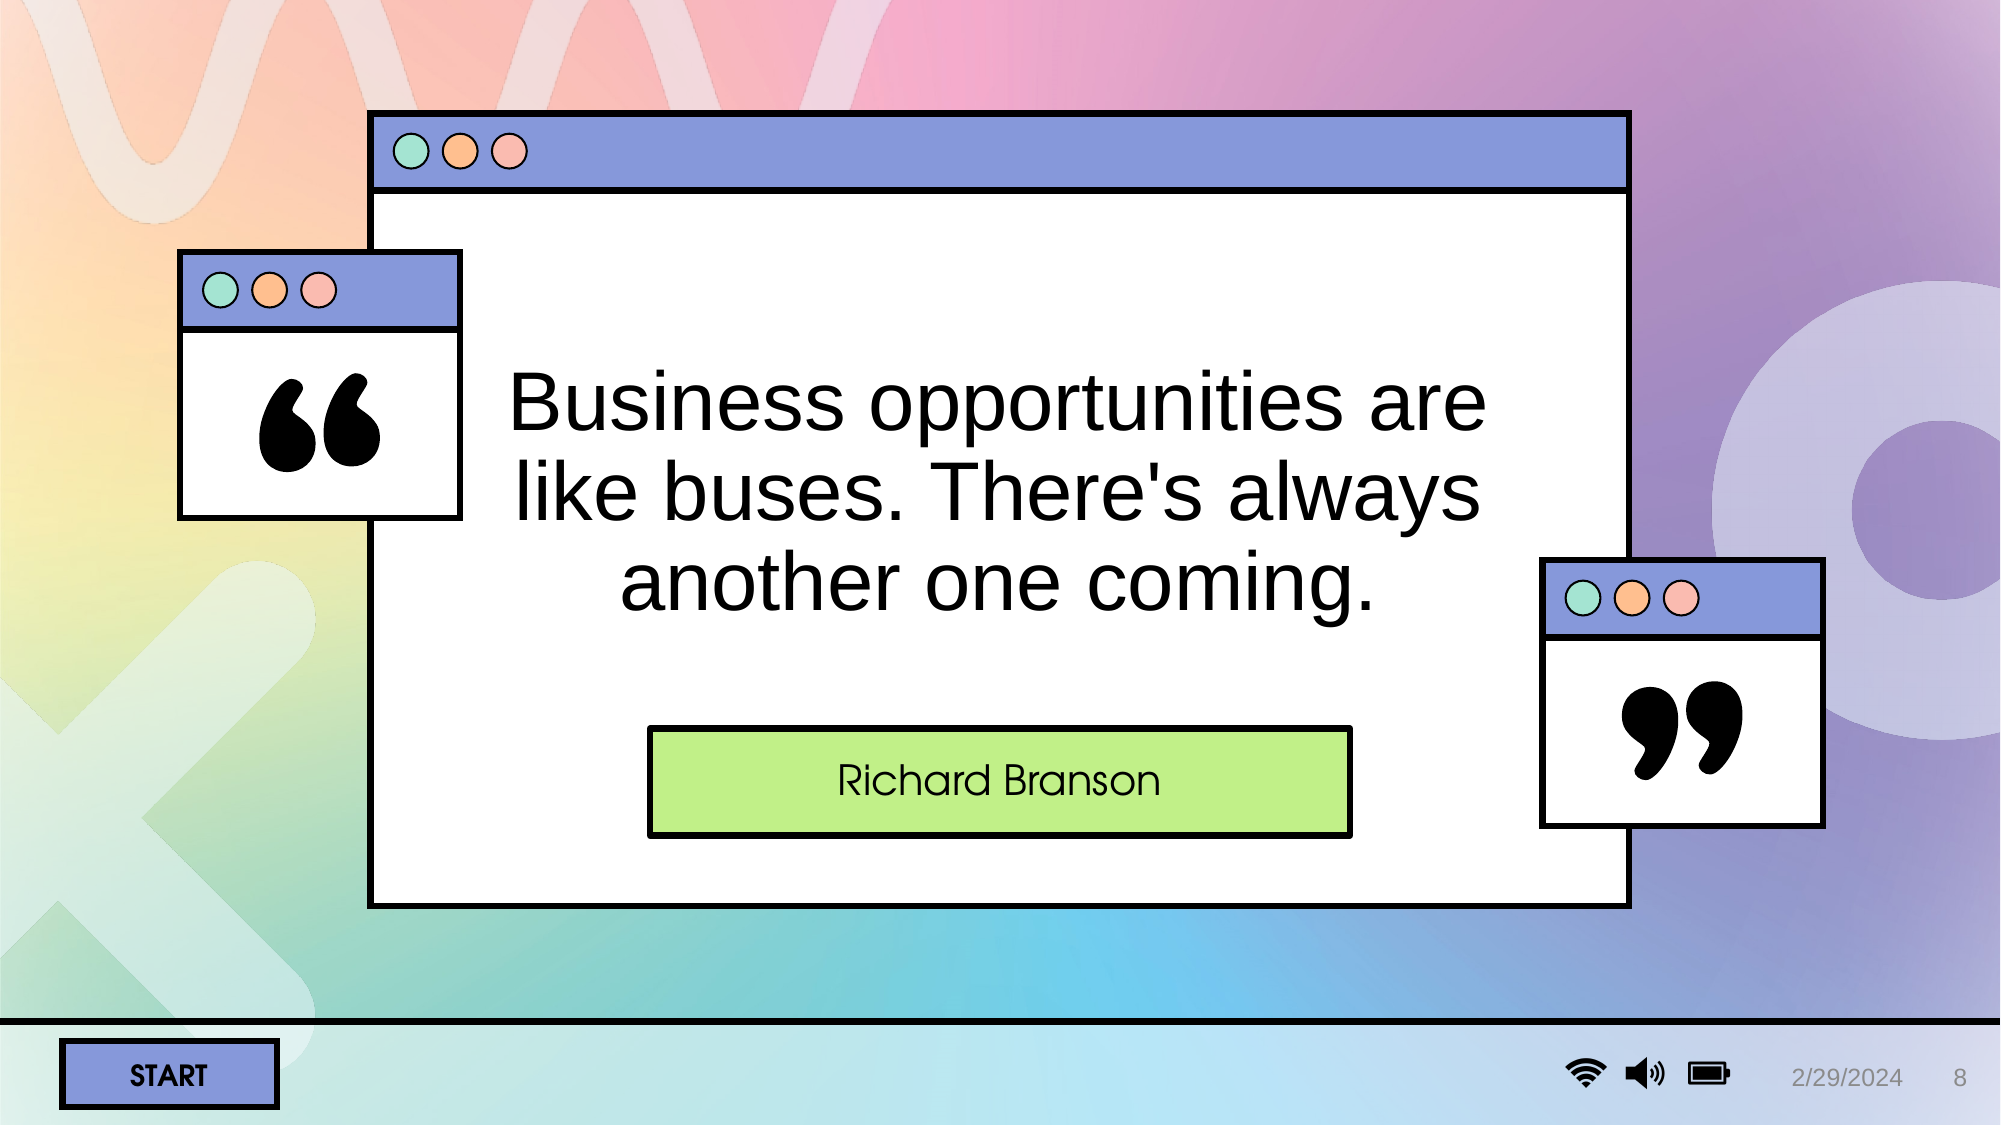

# Business opportunities are like buses. There's always another one coming.
Richard Branson
2/29/2024
8
start